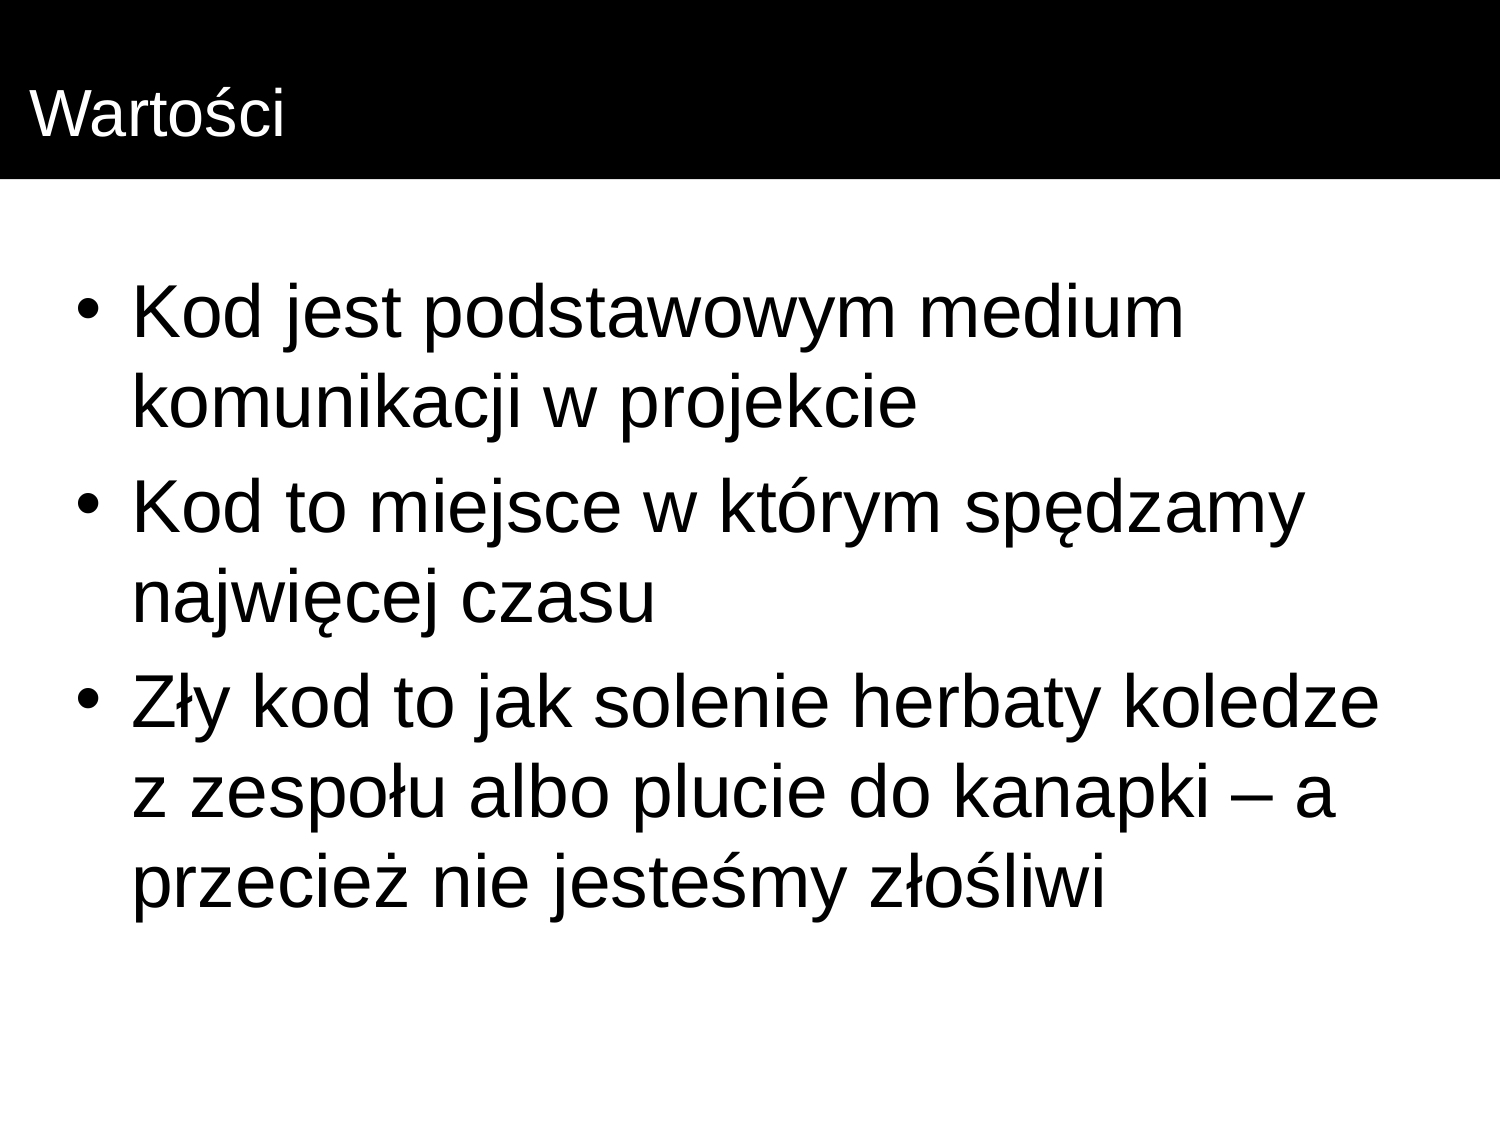

# Wartości
Kod jest podstawowym medium komunikacji w projekcie
Kod to miejsce w którym spędzamy najwięcej czasu
Zły kod to jak solenie herbaty koledze z zespołu albo plucie do kanapki – a przecież nie jesteśmy złośliwi